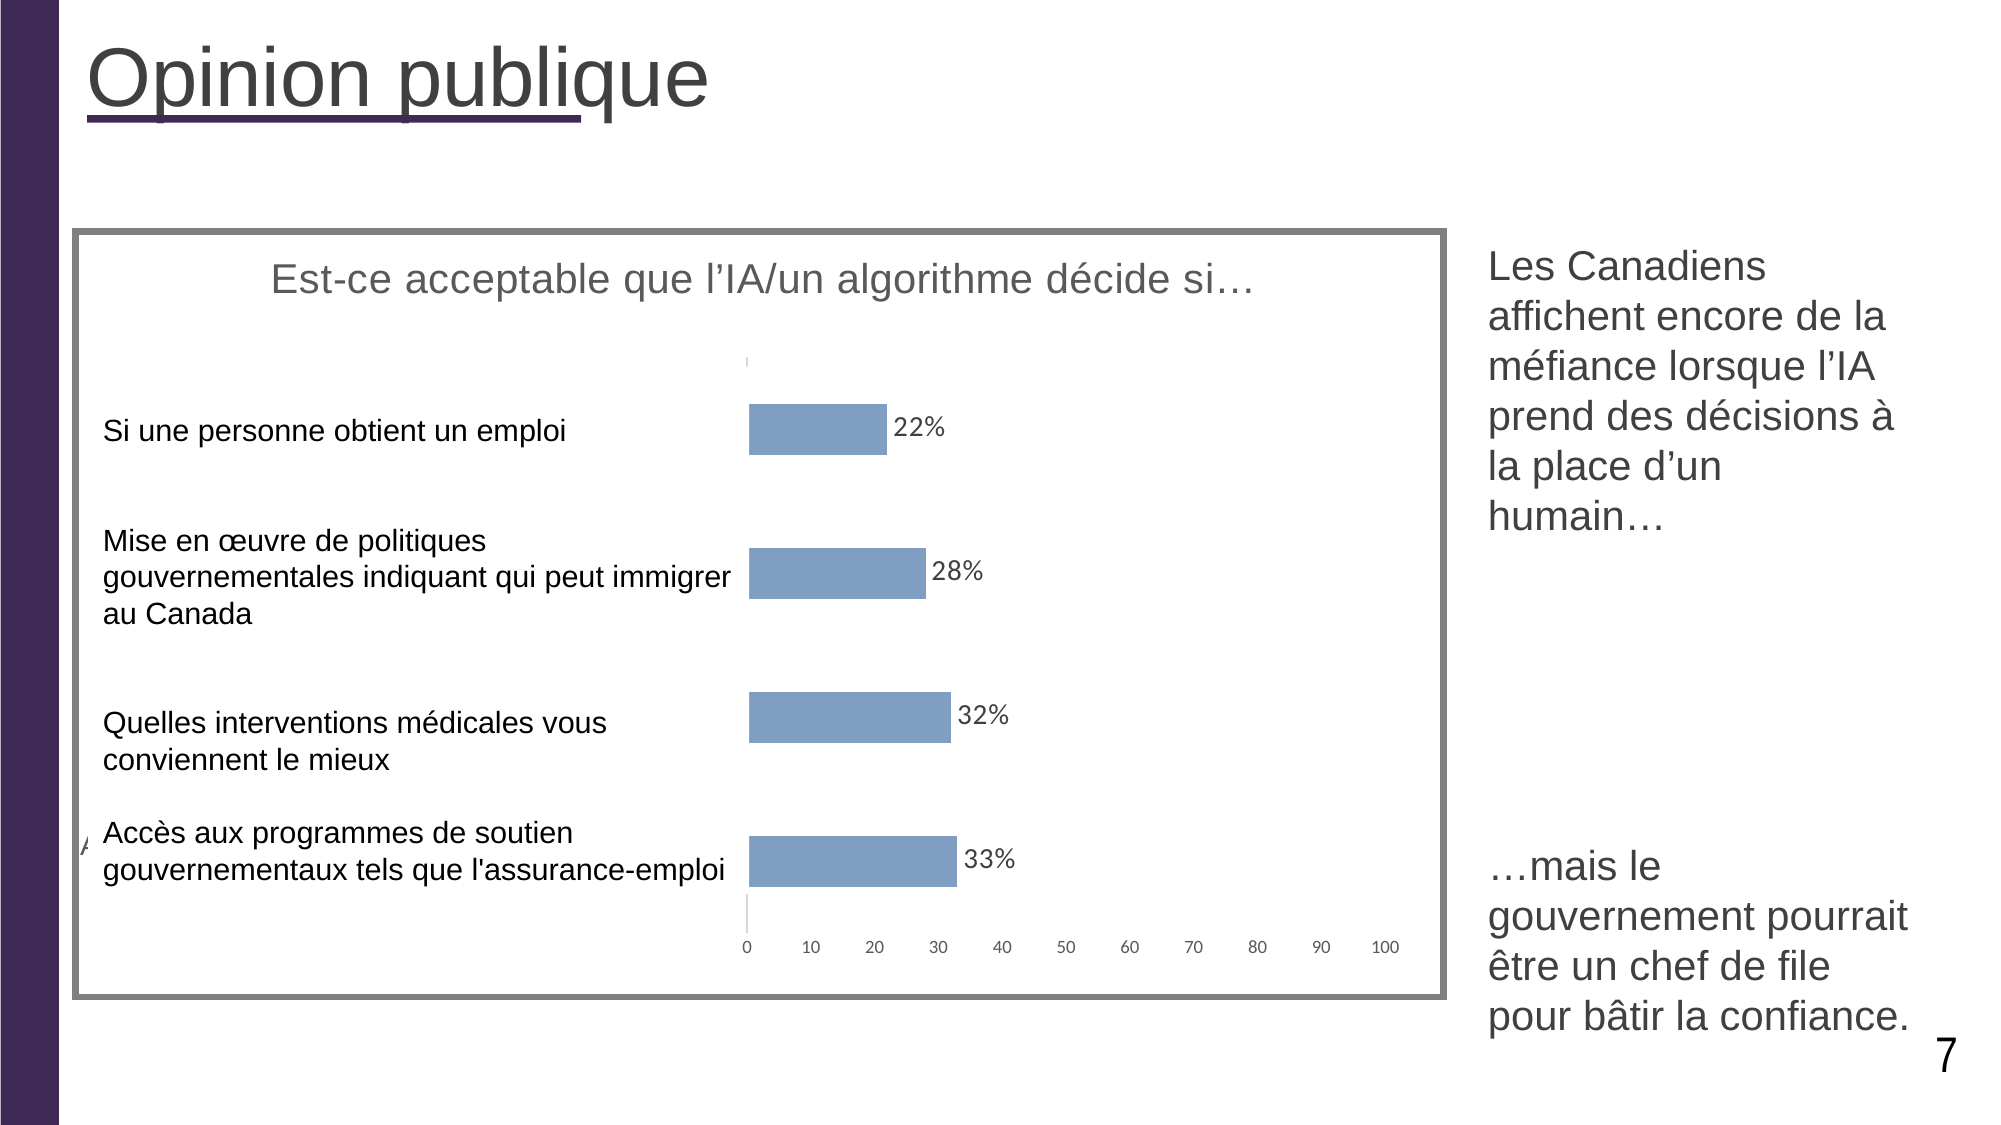

Opinion publique

### Chart: Est-ce acceptable que l’IA/un algorithme décide si…

| Category |  |
|---|---|
| Access to government support programs such as employment insurance | 33.0 |
| Which medical interventions are best for you | 32.0 |
| Implementation of government policies such as who can immigrate to Canada | 28.0 |
| Whether a person gets a job | 22.0 |
Les Canadiens affichent encore de la méfiance lorsque l’IA prend des décisions à la place d’un humain…

…mais le gouvernement pourrait être un chef de file pour bâtir la confiance.

Si une personne obtient un emploi

Mise en œuvre de politiques gouvernementales indiquant qui peut immigrer au Canada

Quelles interventions médicales vous conviennent le mieux

Accès aux programmes de soutien gouvernementaux tels que l'assurance-emploi

7